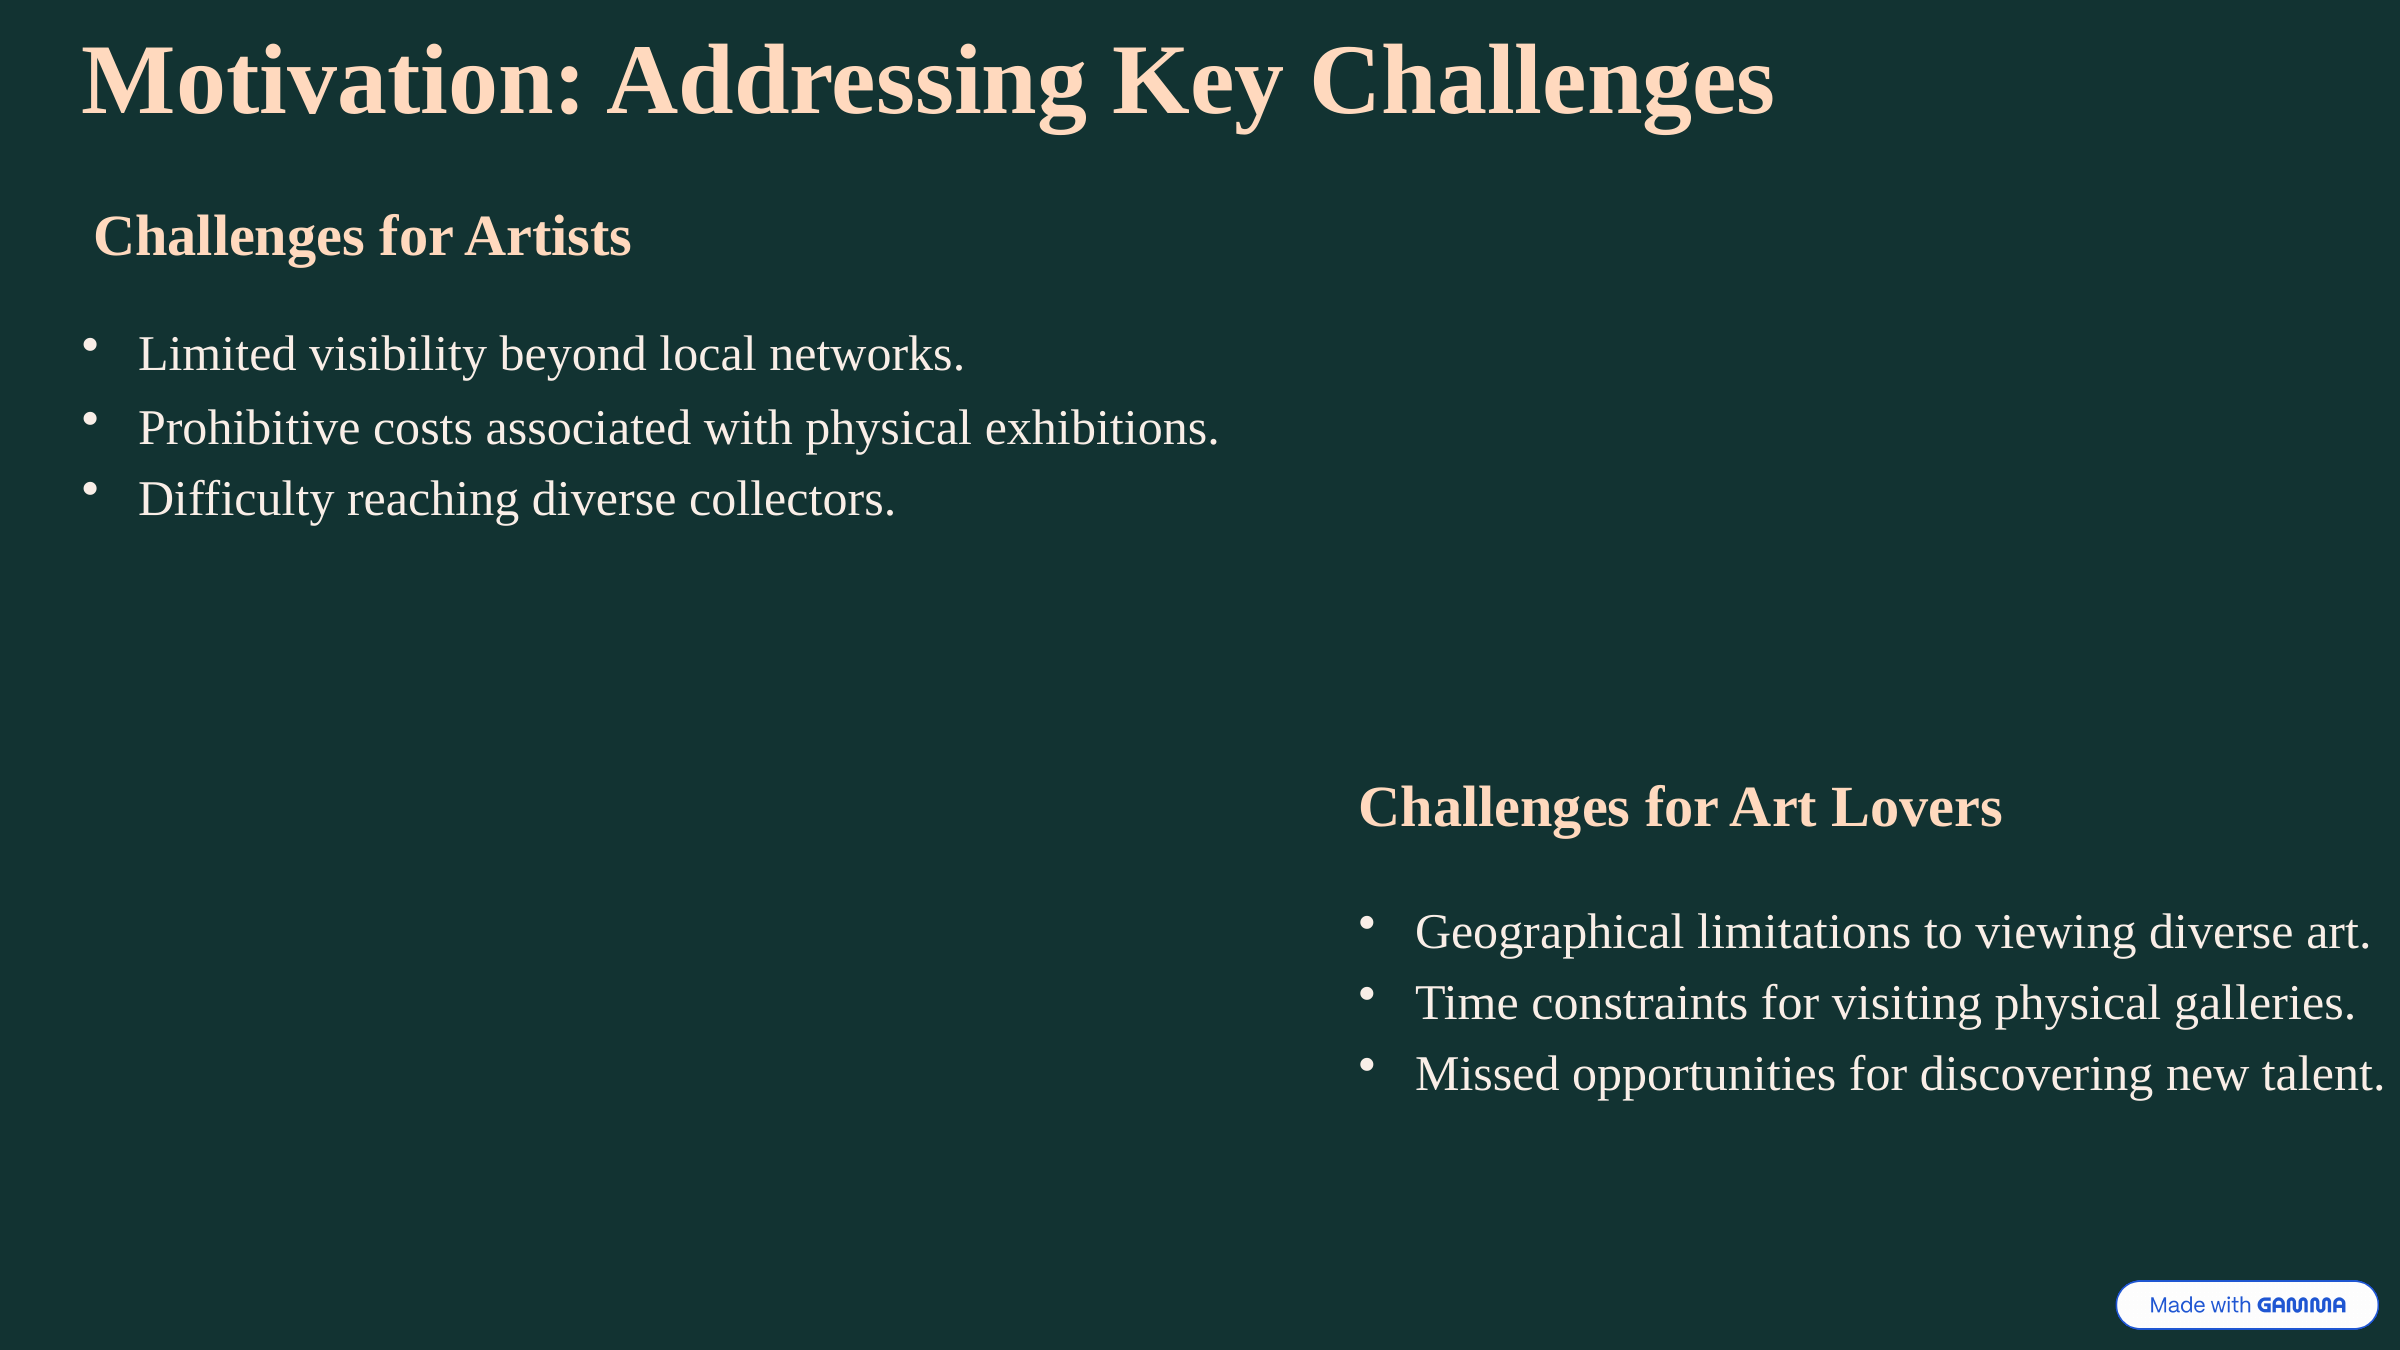

Motivation: Addressing Key Challenges
Challenges for Artists
Limited visibility beyond local networks.
Prohibitive costs associated with physical exhibitions.
Difficulty reaching diverse collectors.
Challenges for Art Lovers
Geographical limitations to viewing diverse art.
Time constraints for visiting physical galleries.
Missed opportunities for discovering new talent.
Our goal: to bridge the gap, connecting artists and audiences worldwide, fostering a vibrant global art community.